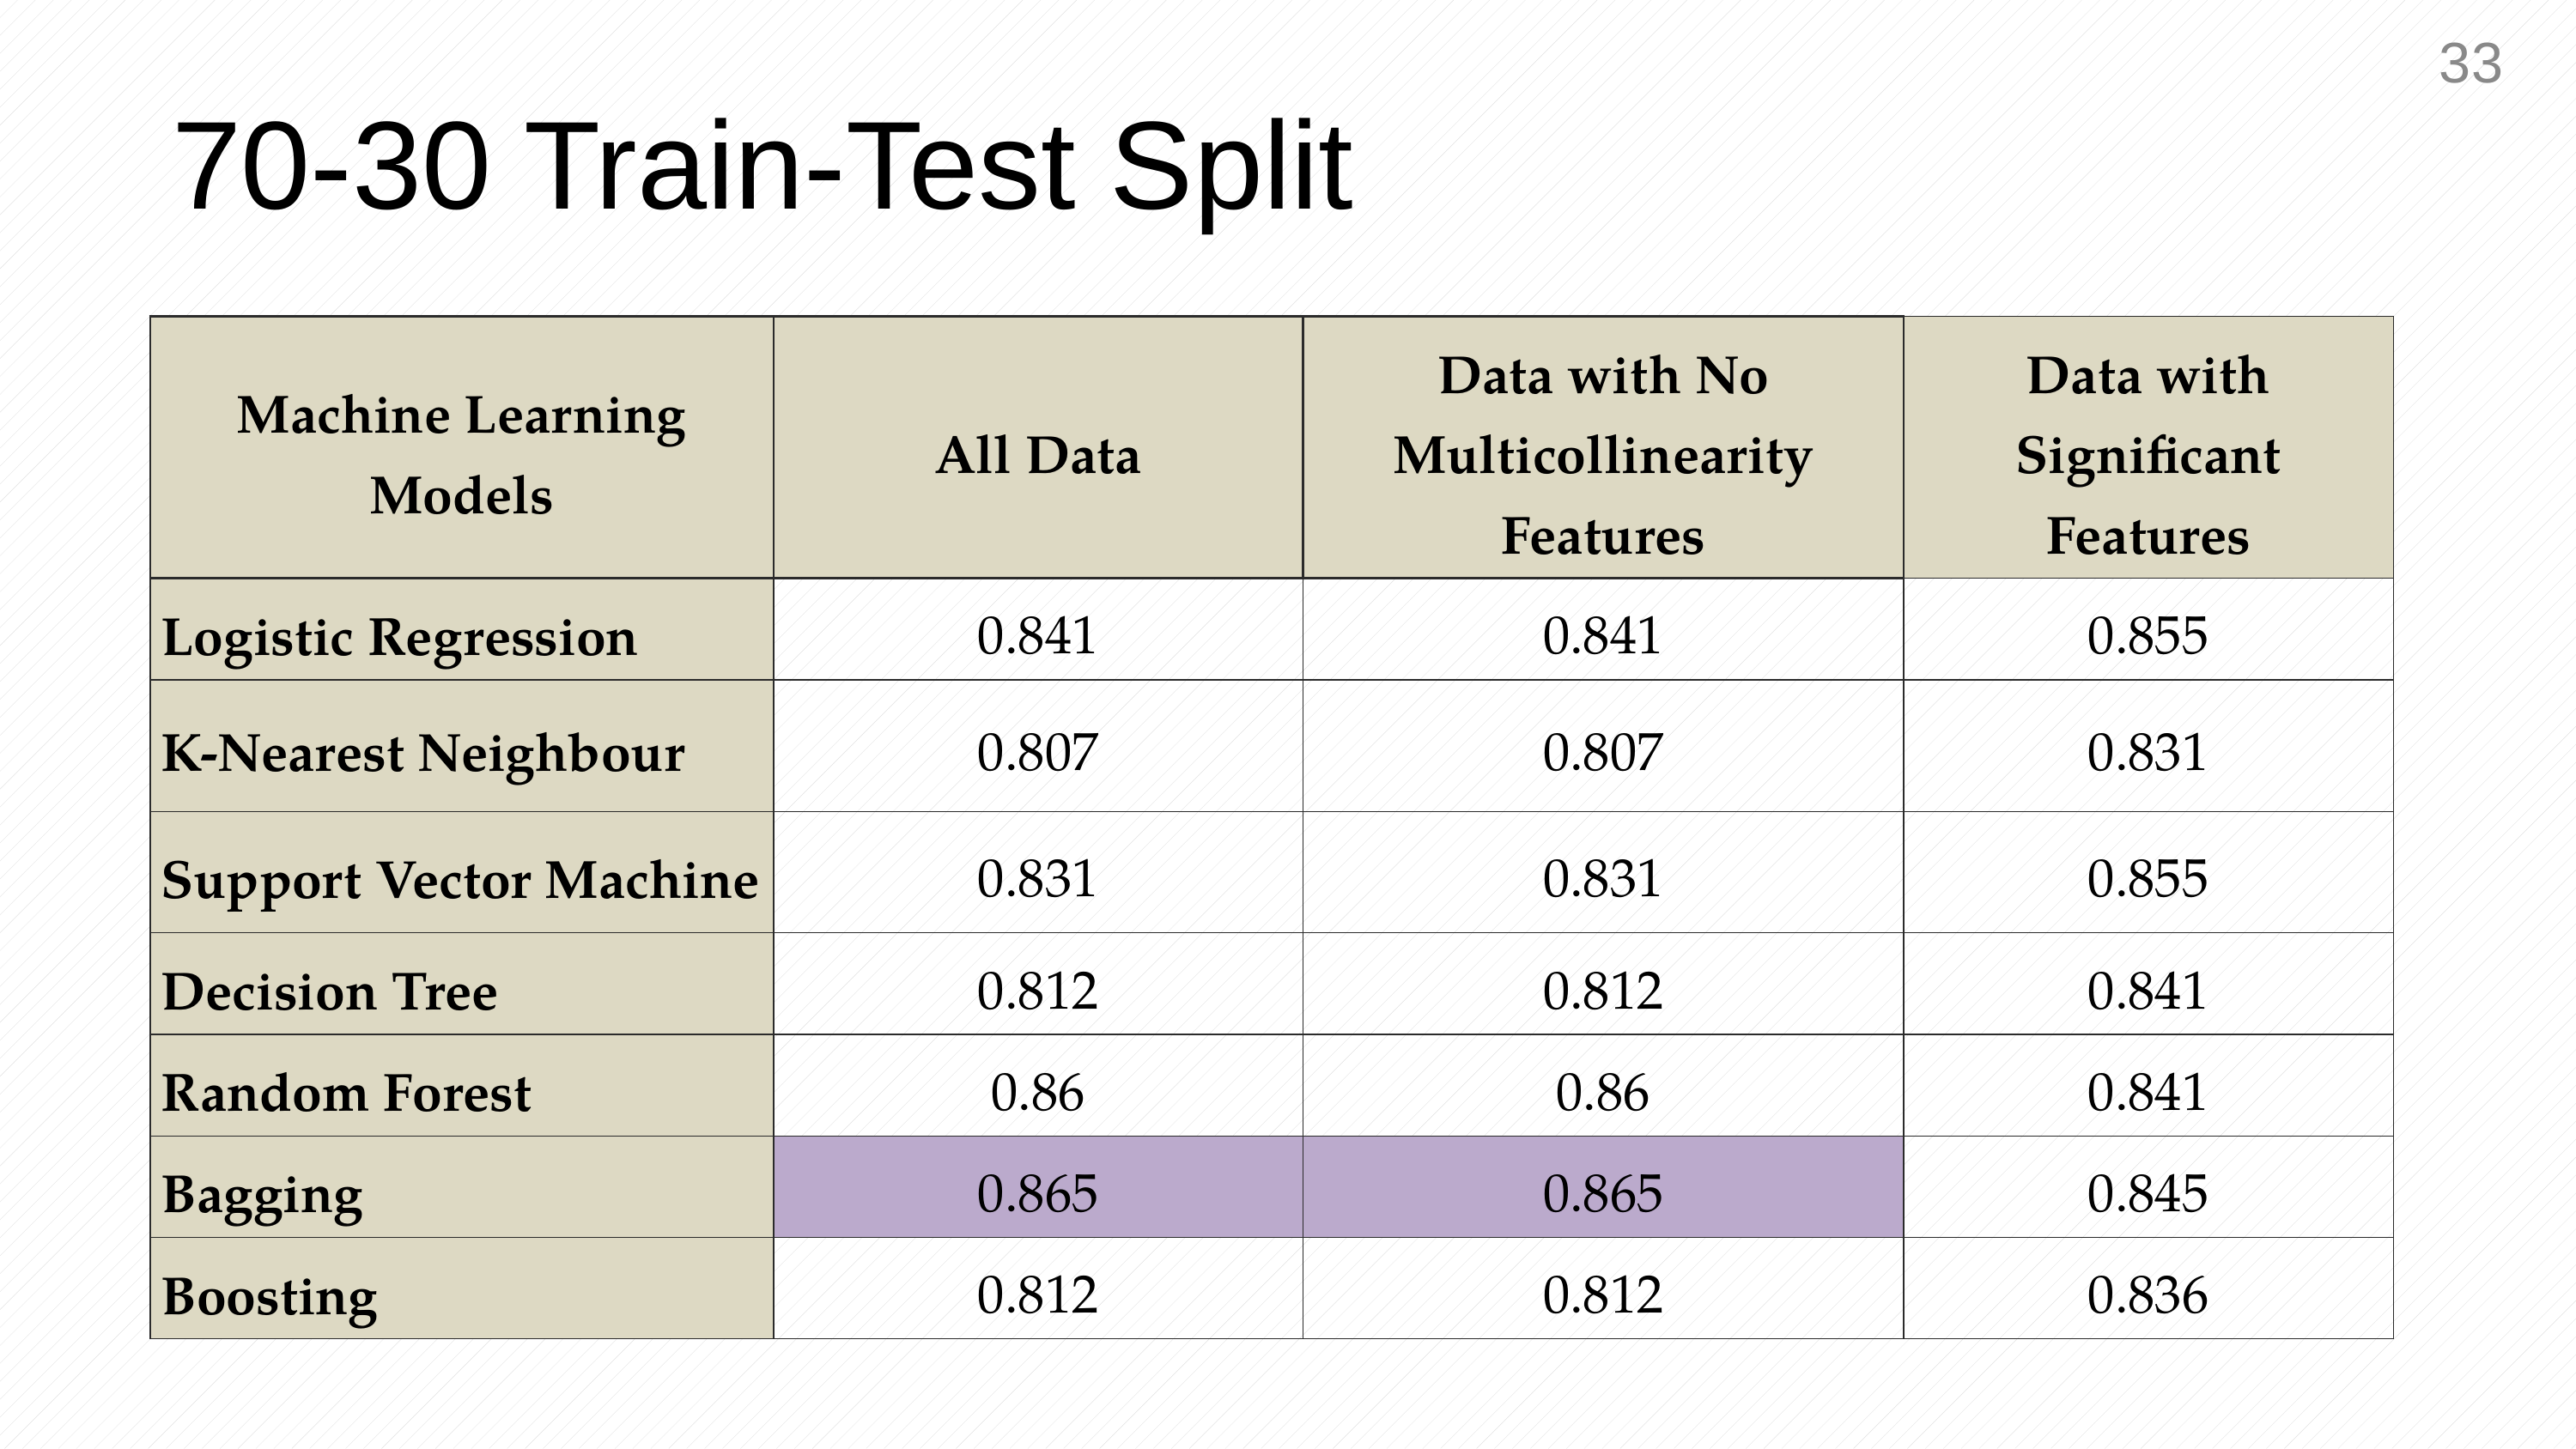

33
70-30 Train-Test Split
| Machine Learning Models | All Data | Data with No Multicollinearity Features | Data with Significant Features |
| --- | --- | --- | --- |
| Logistic Regression | 0.841 | 0.841 | 0.855 |
| K-Nearest Neighbour | 0.807 | 0.807 | 0.831 |
| Support Vector Machine | 0.831 | 0.831 | 0.855 |
| Decision Tree | 0.812 | 0.812 | 0.841 |
| Random Forest | 0.86 | 0.86 | 0.841 |
| Bagging | 0.865 | 0.865 | 0.845 |
| Boosting | 0.812 | 0.812 | 0.836 |